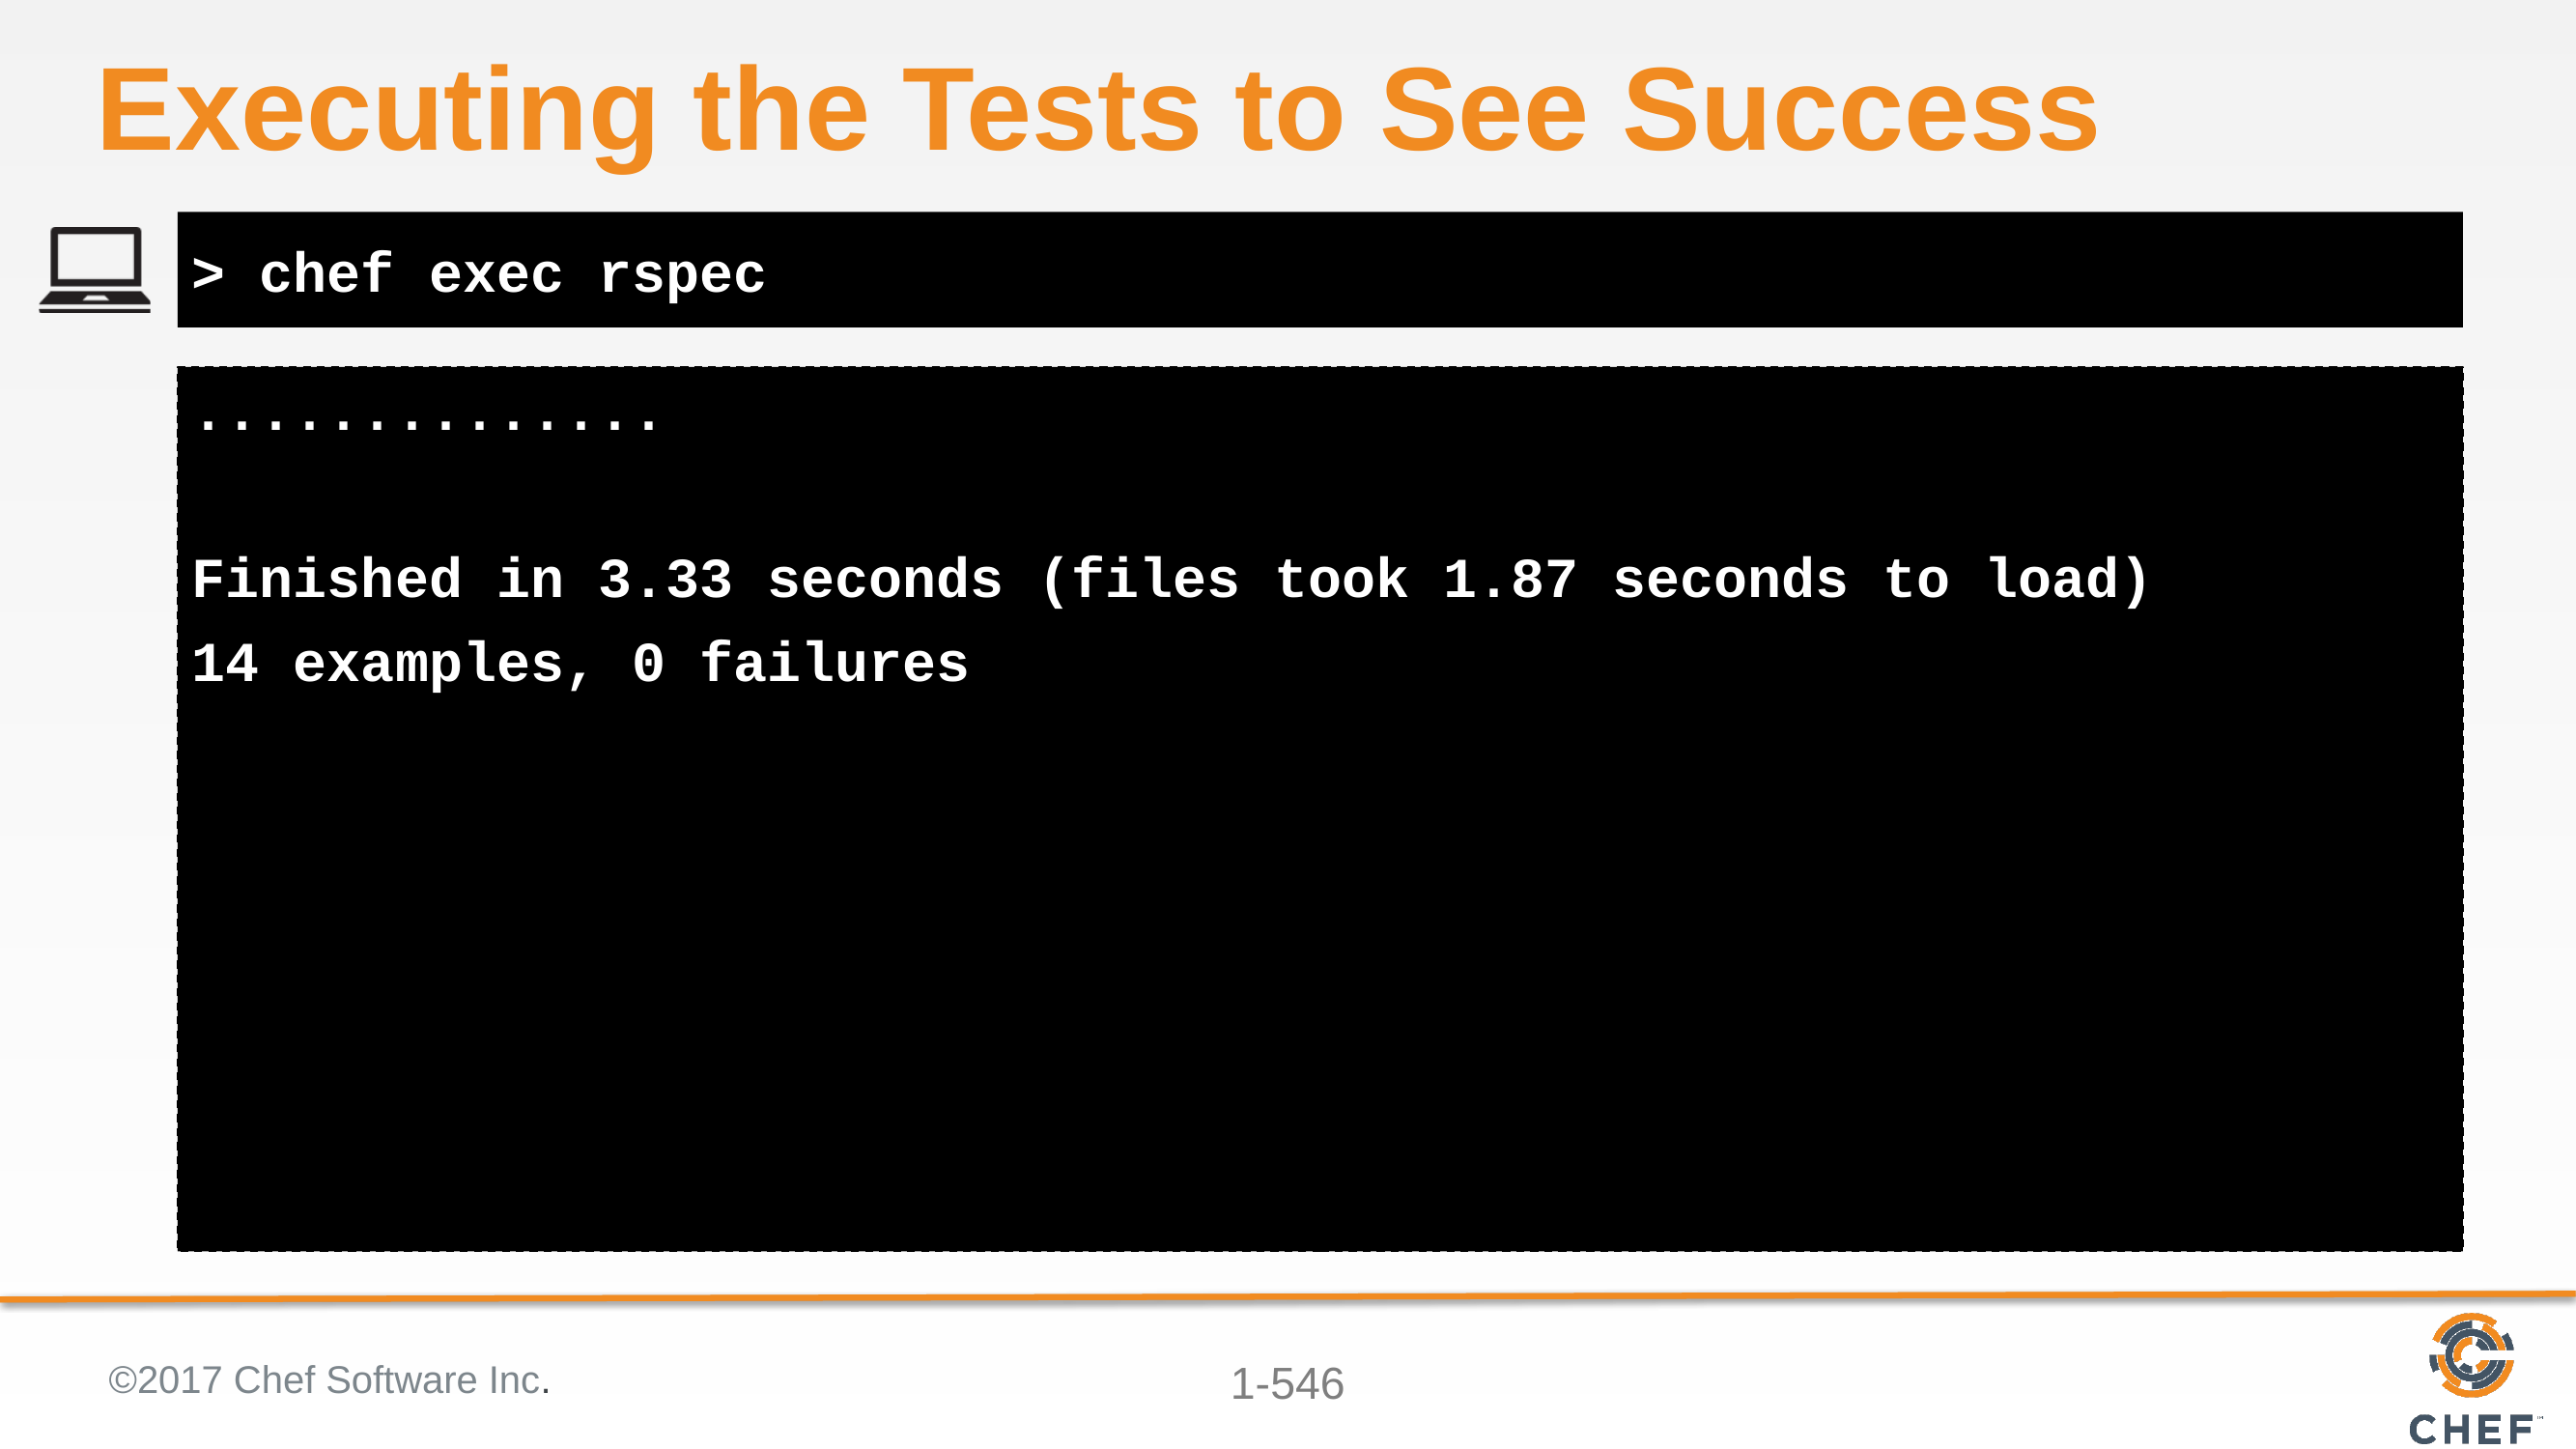

# Executing the Tests to See Success
> chef exec rspec
..............

Finished in 3.33 seconds (files took 1.87 seconds to load)
14 examples, 0 failures